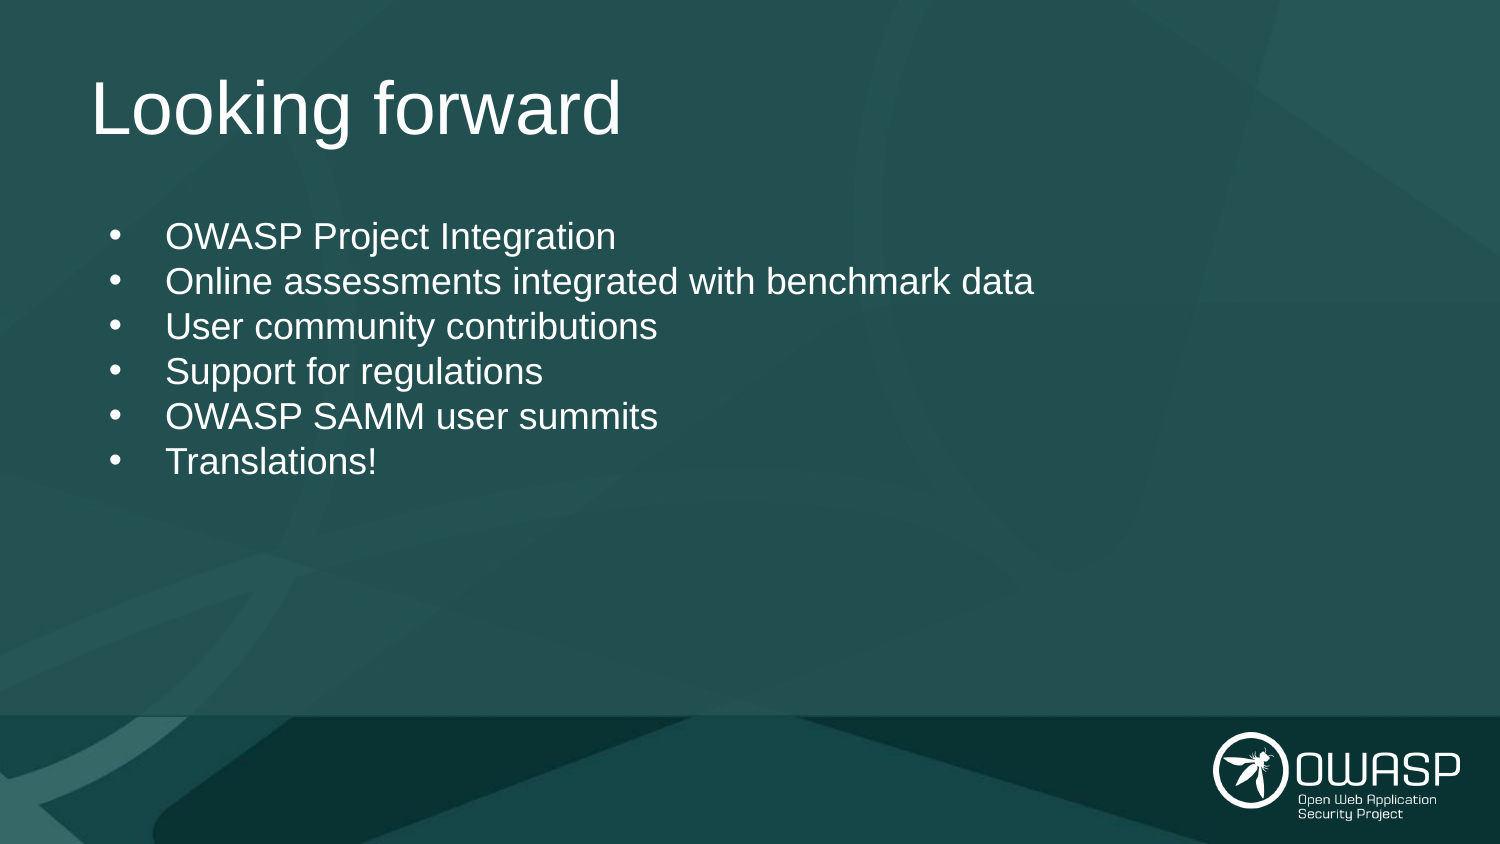

# Looking forward
OWASP Project Integration
Online assessments integrated with benchmark data
User community contributions
Support for regulations
OWASP SAMM user summits
Translations!